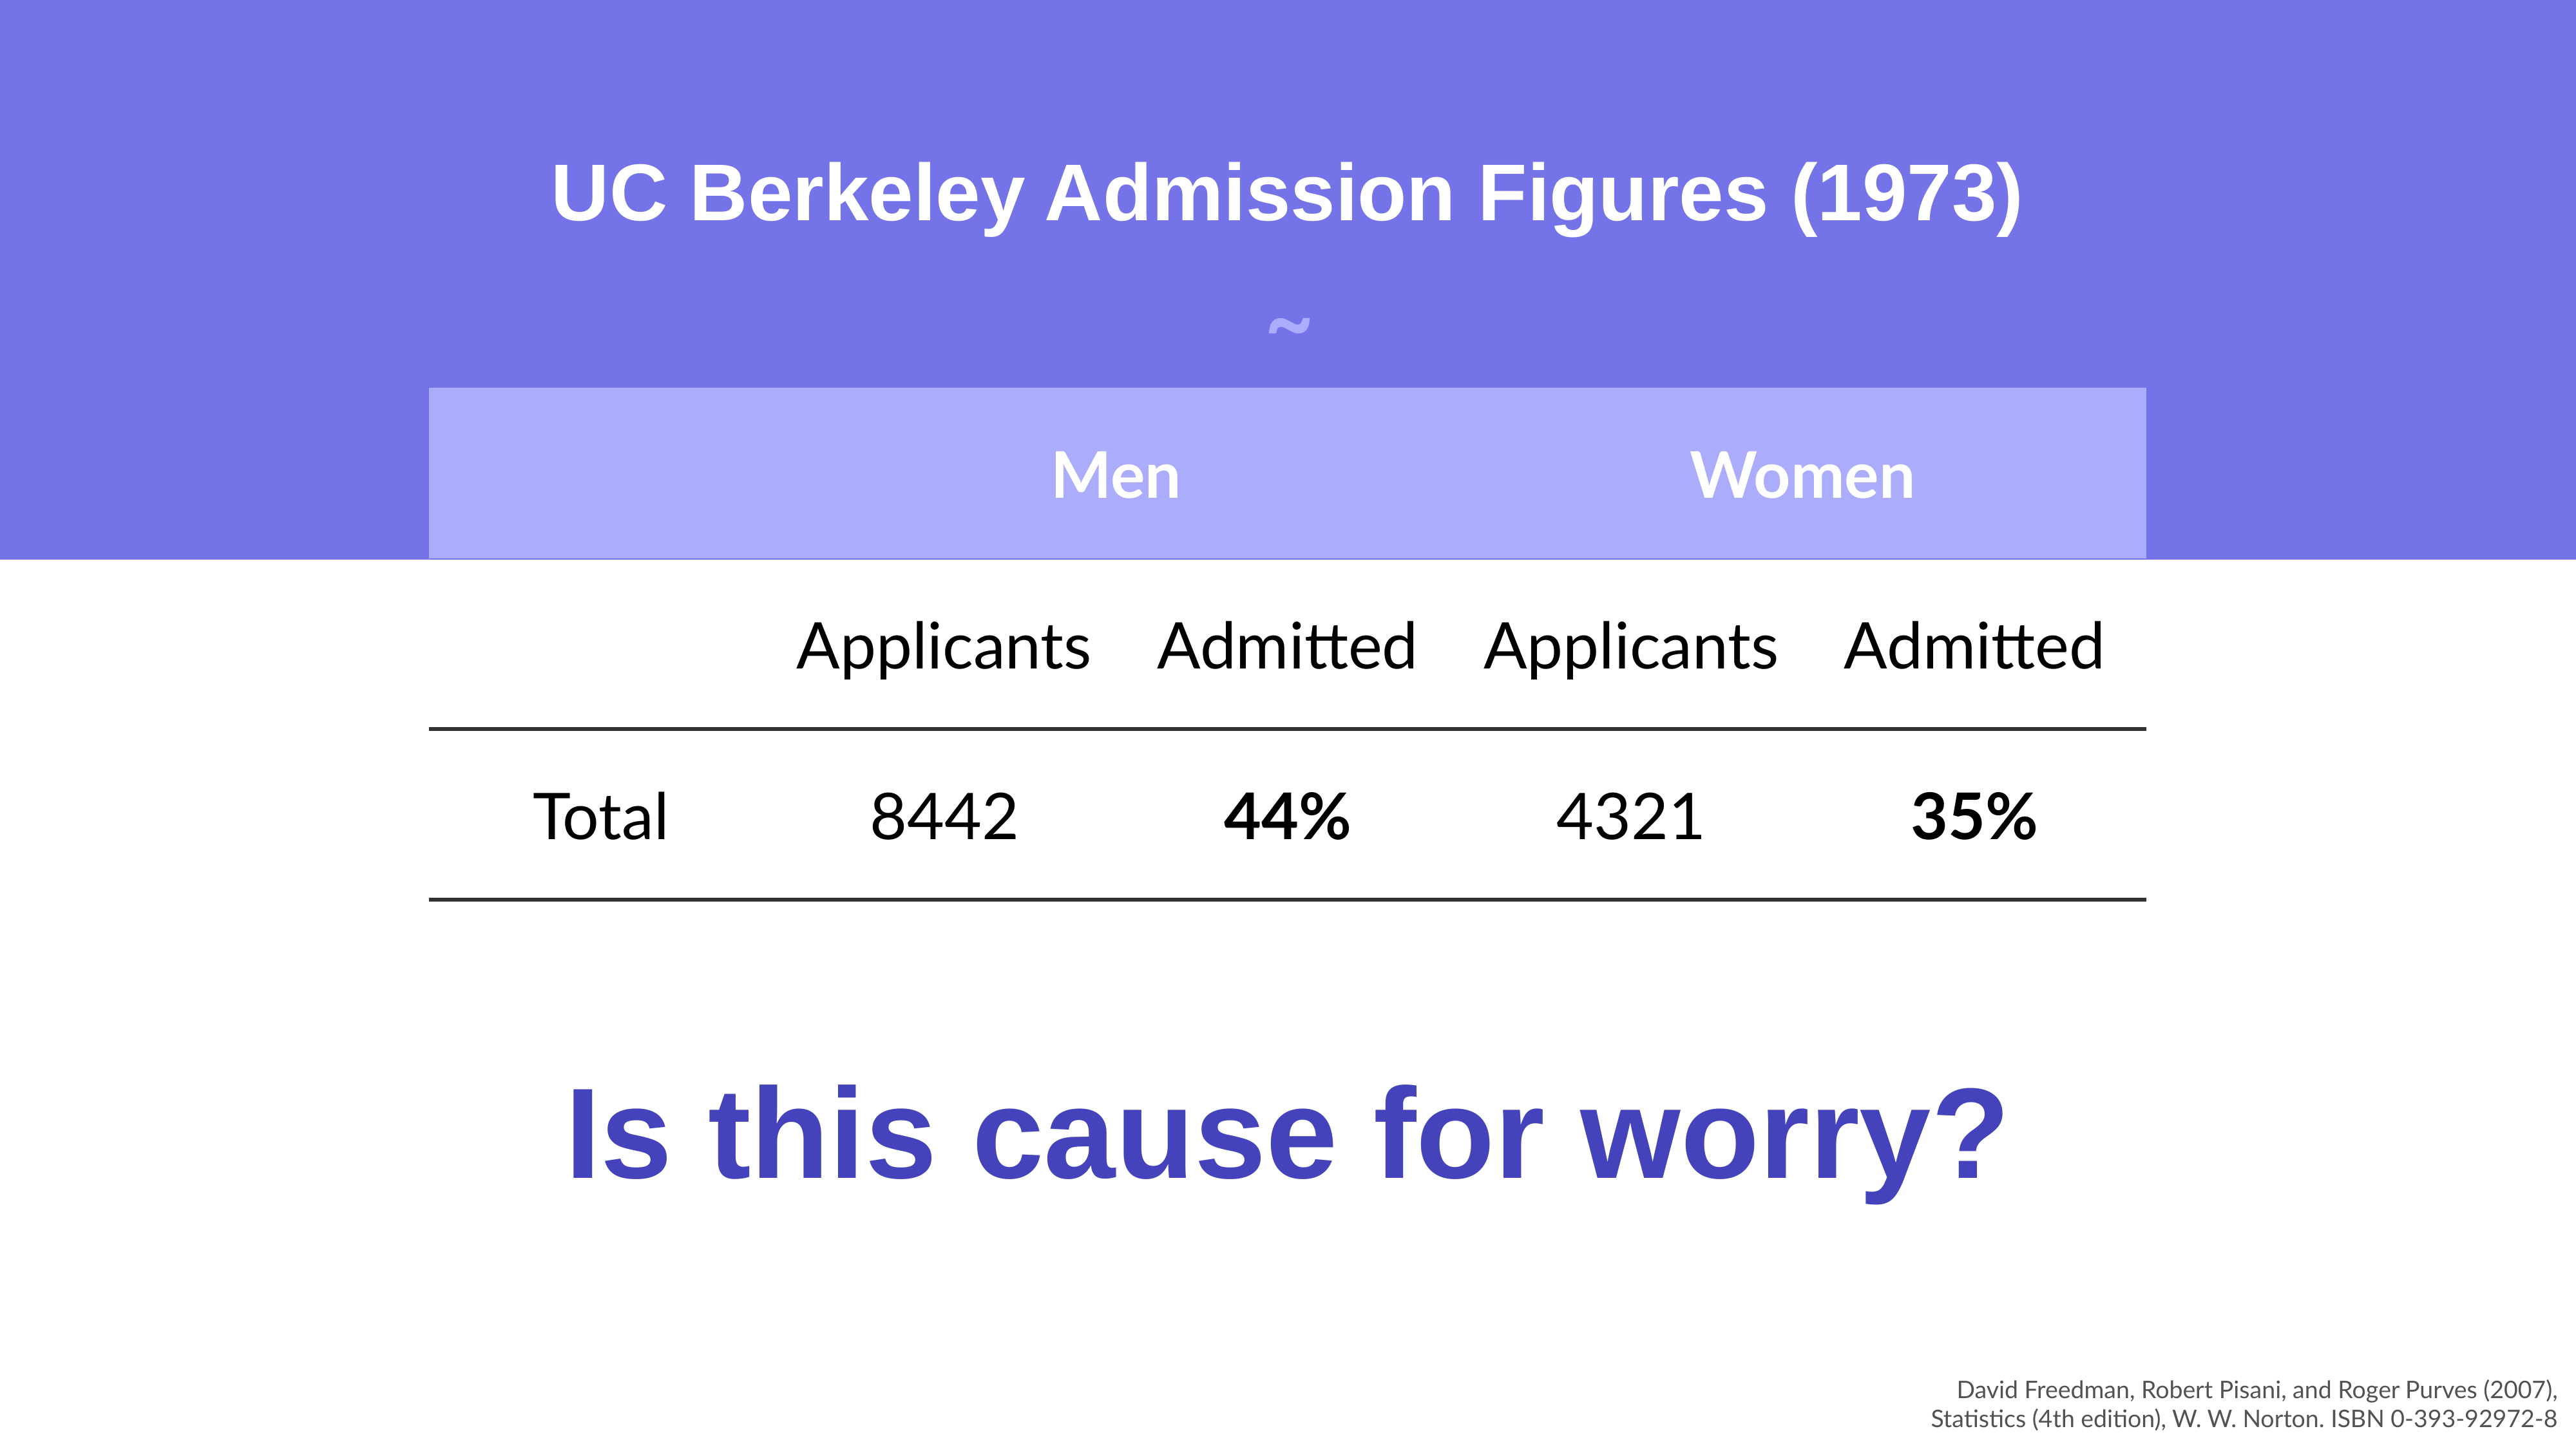

UC Berkeley Admission Figures (1973)
˜
|  | Men |  | Women |  |
| --- | --- | --- | --- | --- |
|  | Applicants | Admitted | Applicants | Admitted |
| Total | 8442 | 44% | 4321 | 35% |
Is this cause for worry?
 David Freedman, Robert Pisani, and Roger Purves (2007), Statistics (4th edition), W. W. Norton. ISBN 0-393-92972-8